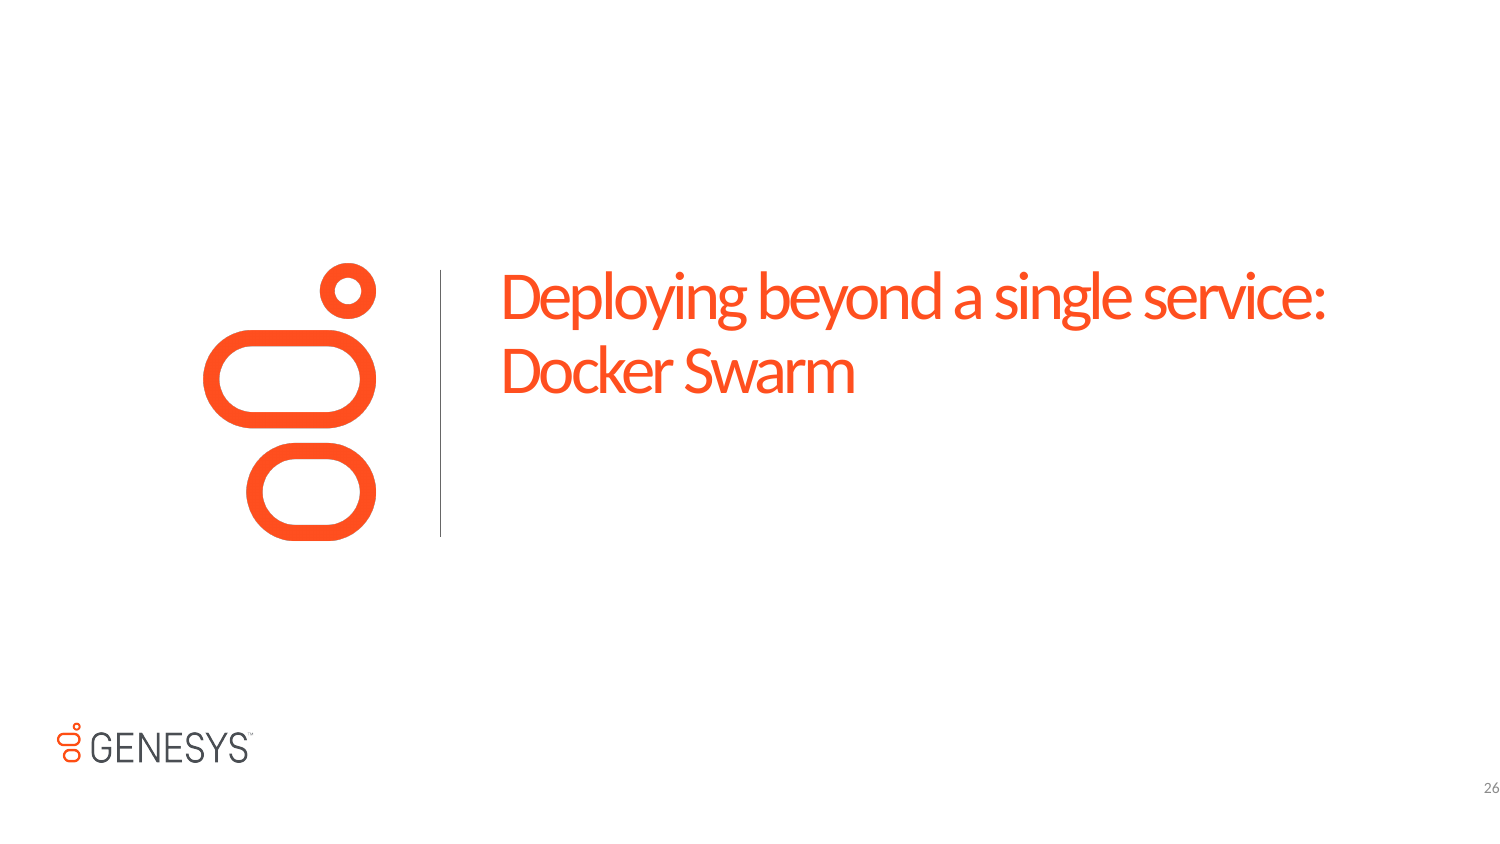

# Deploying beyond a single service: Docker Swarm
26